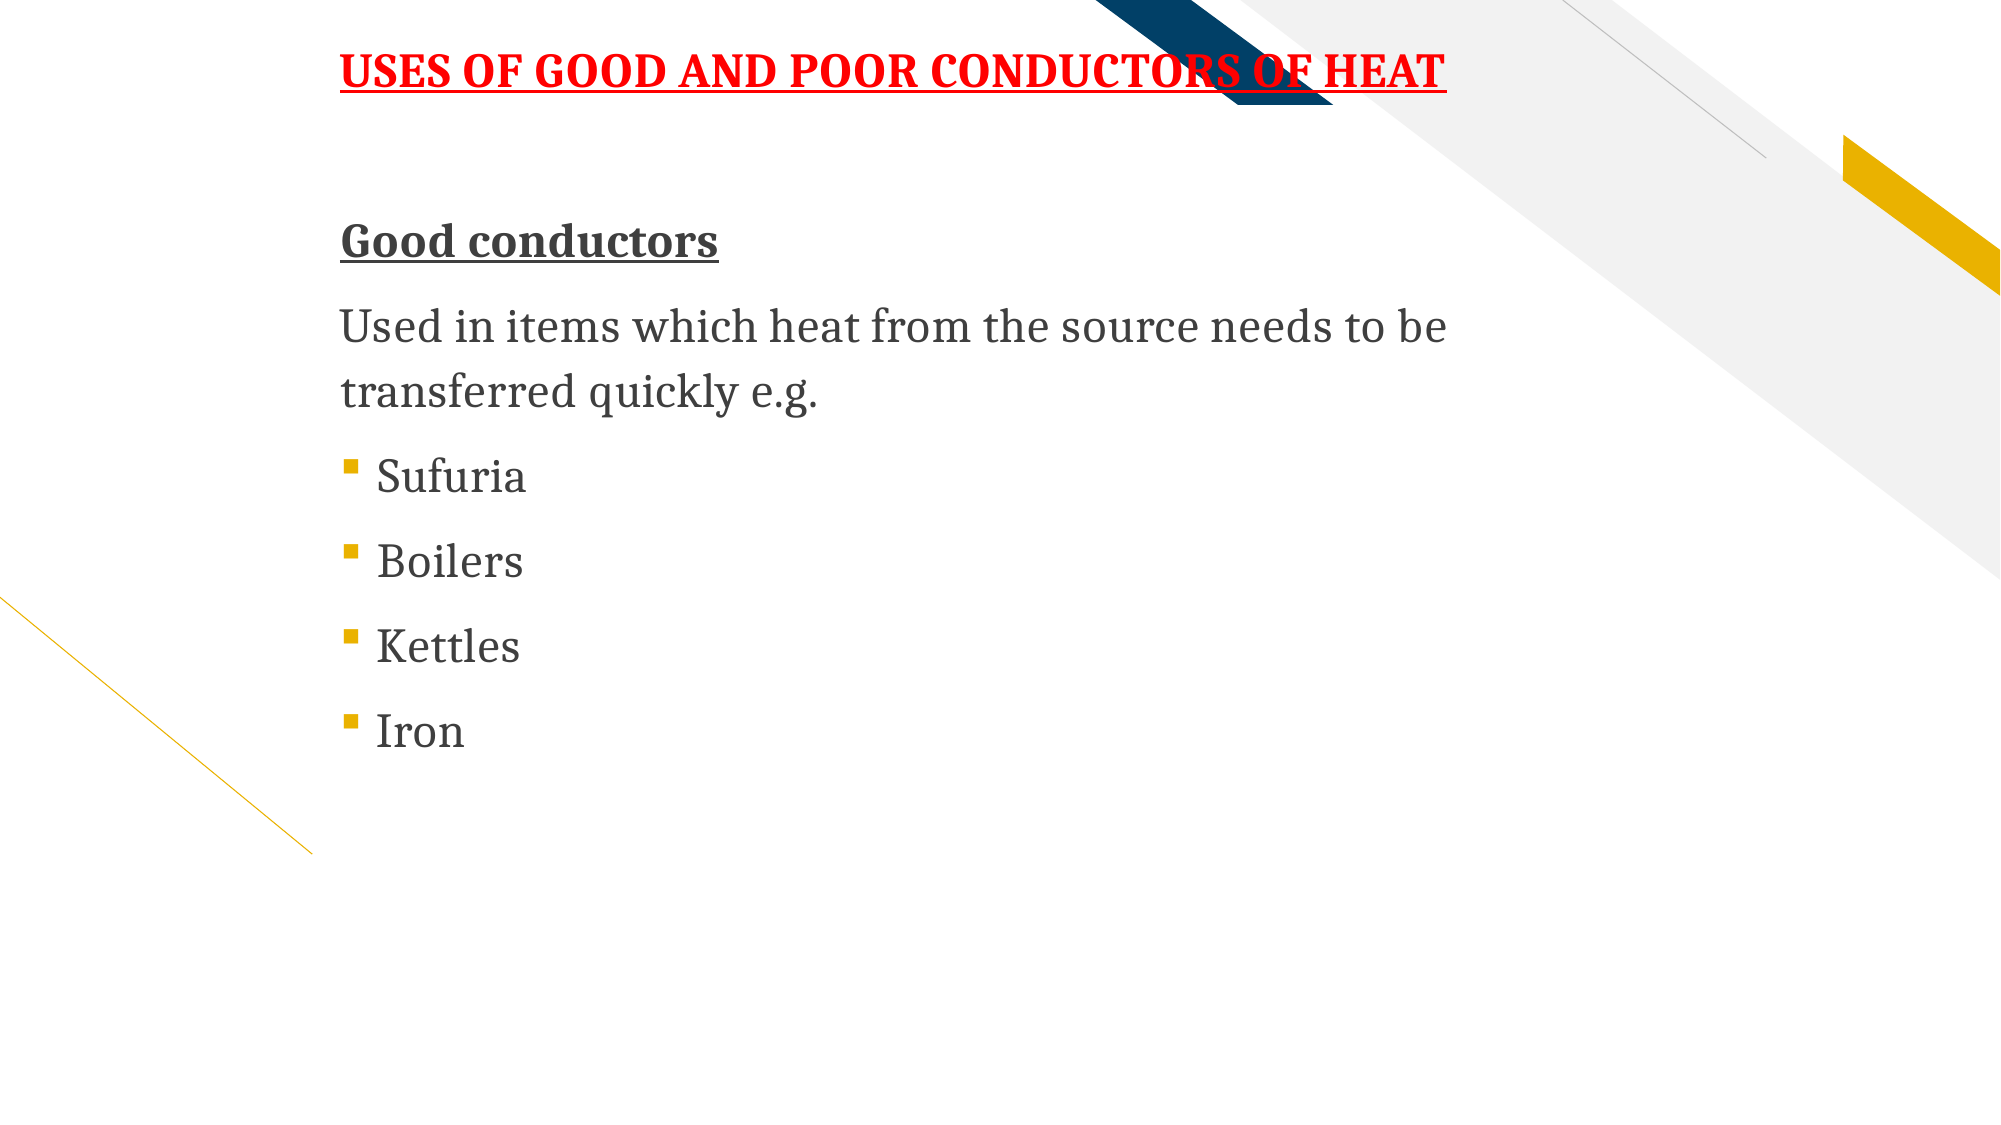

USES OF GOOD AND POOR CONDUCTORS OF HEAT

Good conductors
Used in items which heat from the source needs to be transferred quickly e.g.
Sufuria
Boilers
Kettles
Iron